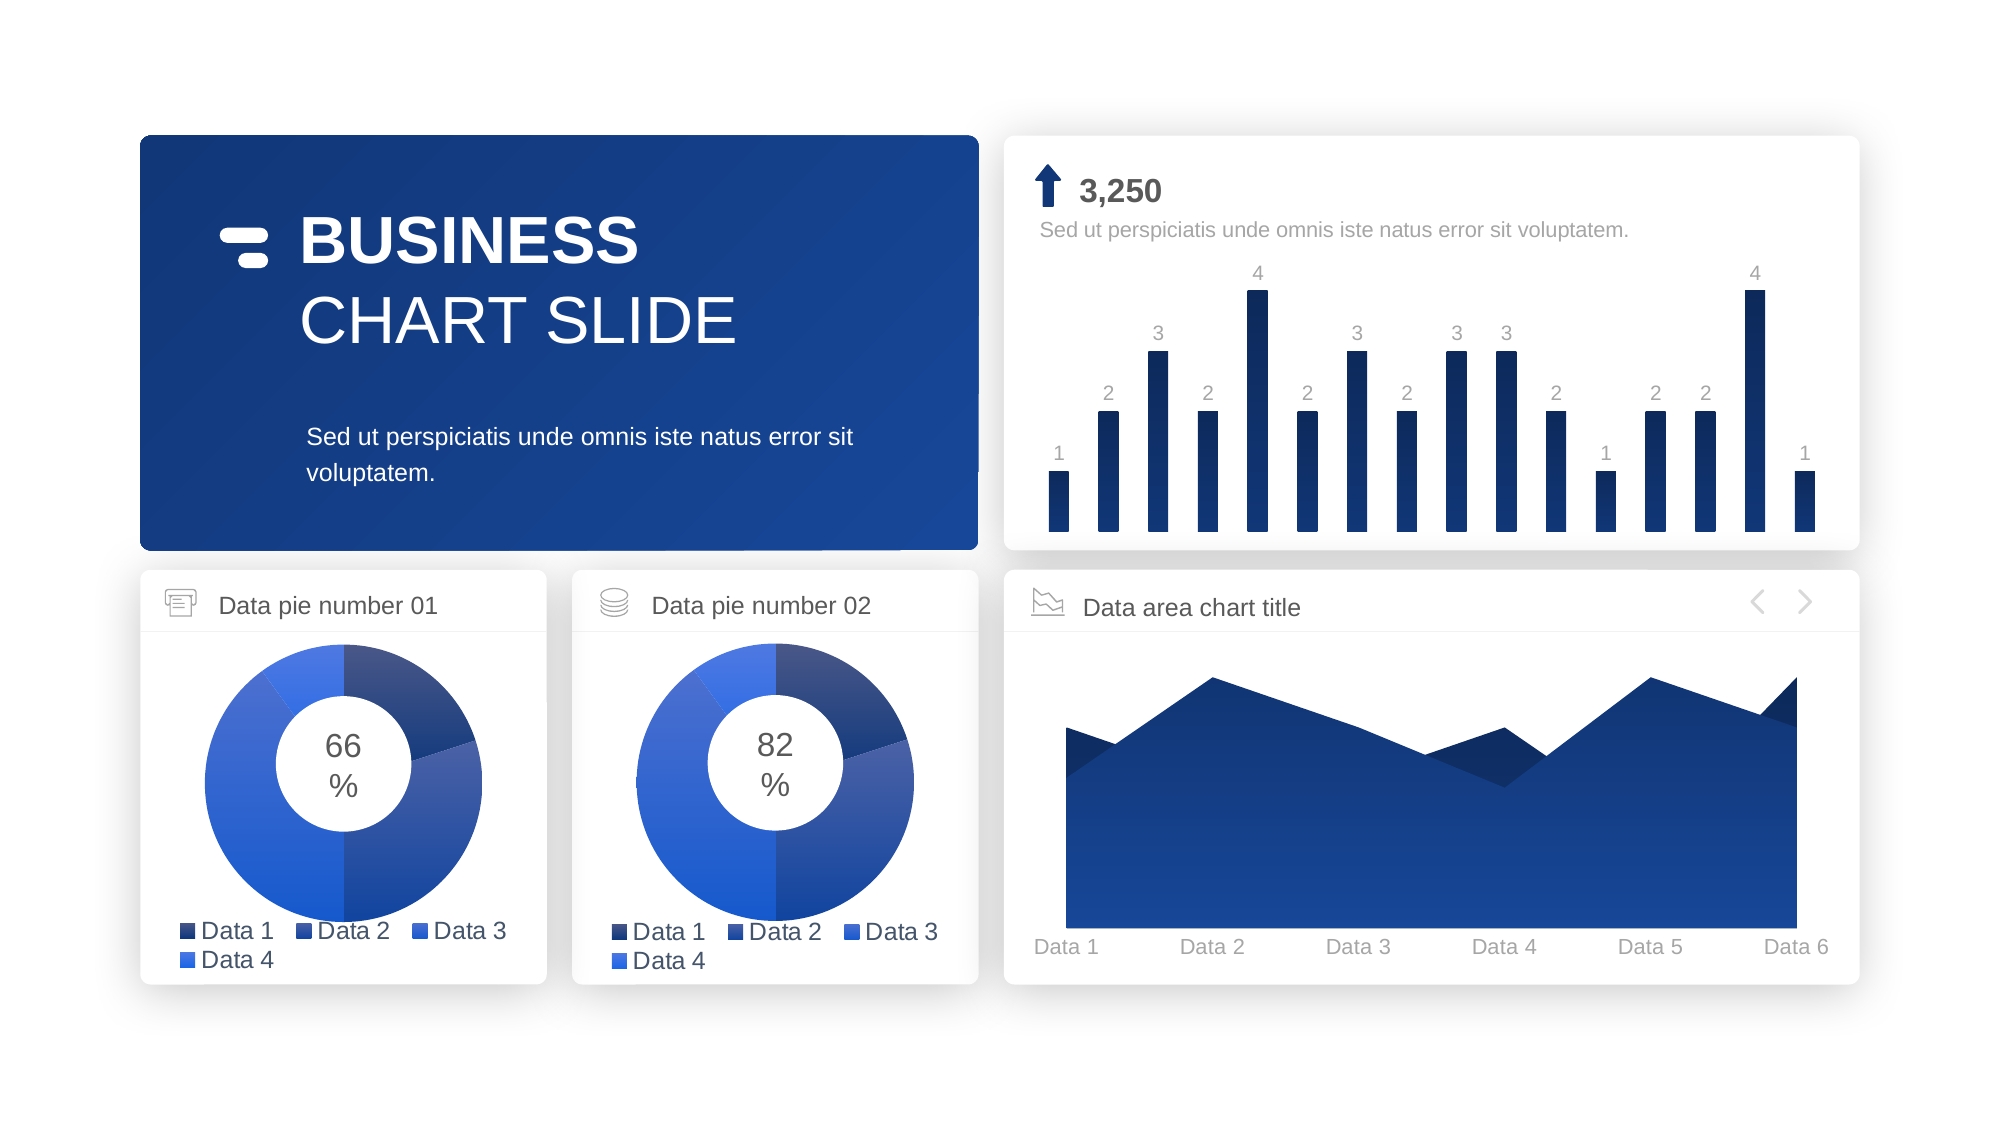

3,250

Sed ut perspiciatis unde omnis iste natus error sit voluptatem.
BUSINESS
CHART SLIDE

### Chart

| Category | Series 1 |
|---|---|
|  | 1.0 |
|  | 2.0 |
|  | 3.0 |
|  | 2.0 |
|  | 4.0 |
|  | 2.0 |
|  | 3.0 |
|  | 2.0 |
|  | 3.0 |
|  | 3.0 |
|  | 2.0 |
|  | 1.0 |
|  | 2.0 |
|  | 2.0 |
|  | 4.0 |
|  | 1.0 |
Sed ut perspiciatis unde omnis iste natus error sit voluptatem.

Data pie number 01

Data pie number 02

Data area chart title

### Chart

| Category | Series 2 | Series 3 |
|---|---|---|
| Data 1 | 3.0 | 4.0 |
| Data 2 | 5.0 | 3.0 |
| Data 3 | 4.0 | 3.0 |
| Data 4 | 2.8 | 4.0 |
| Data 5 | 5.0 | 2.0 |
| Data 6 | 4.0 | 5.0 |

### Chart

| Category | Sales |
|---|---|
| Data 1 | 20.0 |
| Data 2 | 30.0 |
| Data 3 | 40.0 |
| Data 4 | 10.0 |
82%

### Chart

| Category | Sales |
|---|---|
| Data 1 | 20.0 |
| Data 2 | 30.0 |
| Data 3 | 40.0 |
| Data 4 | 10.0 |
66%